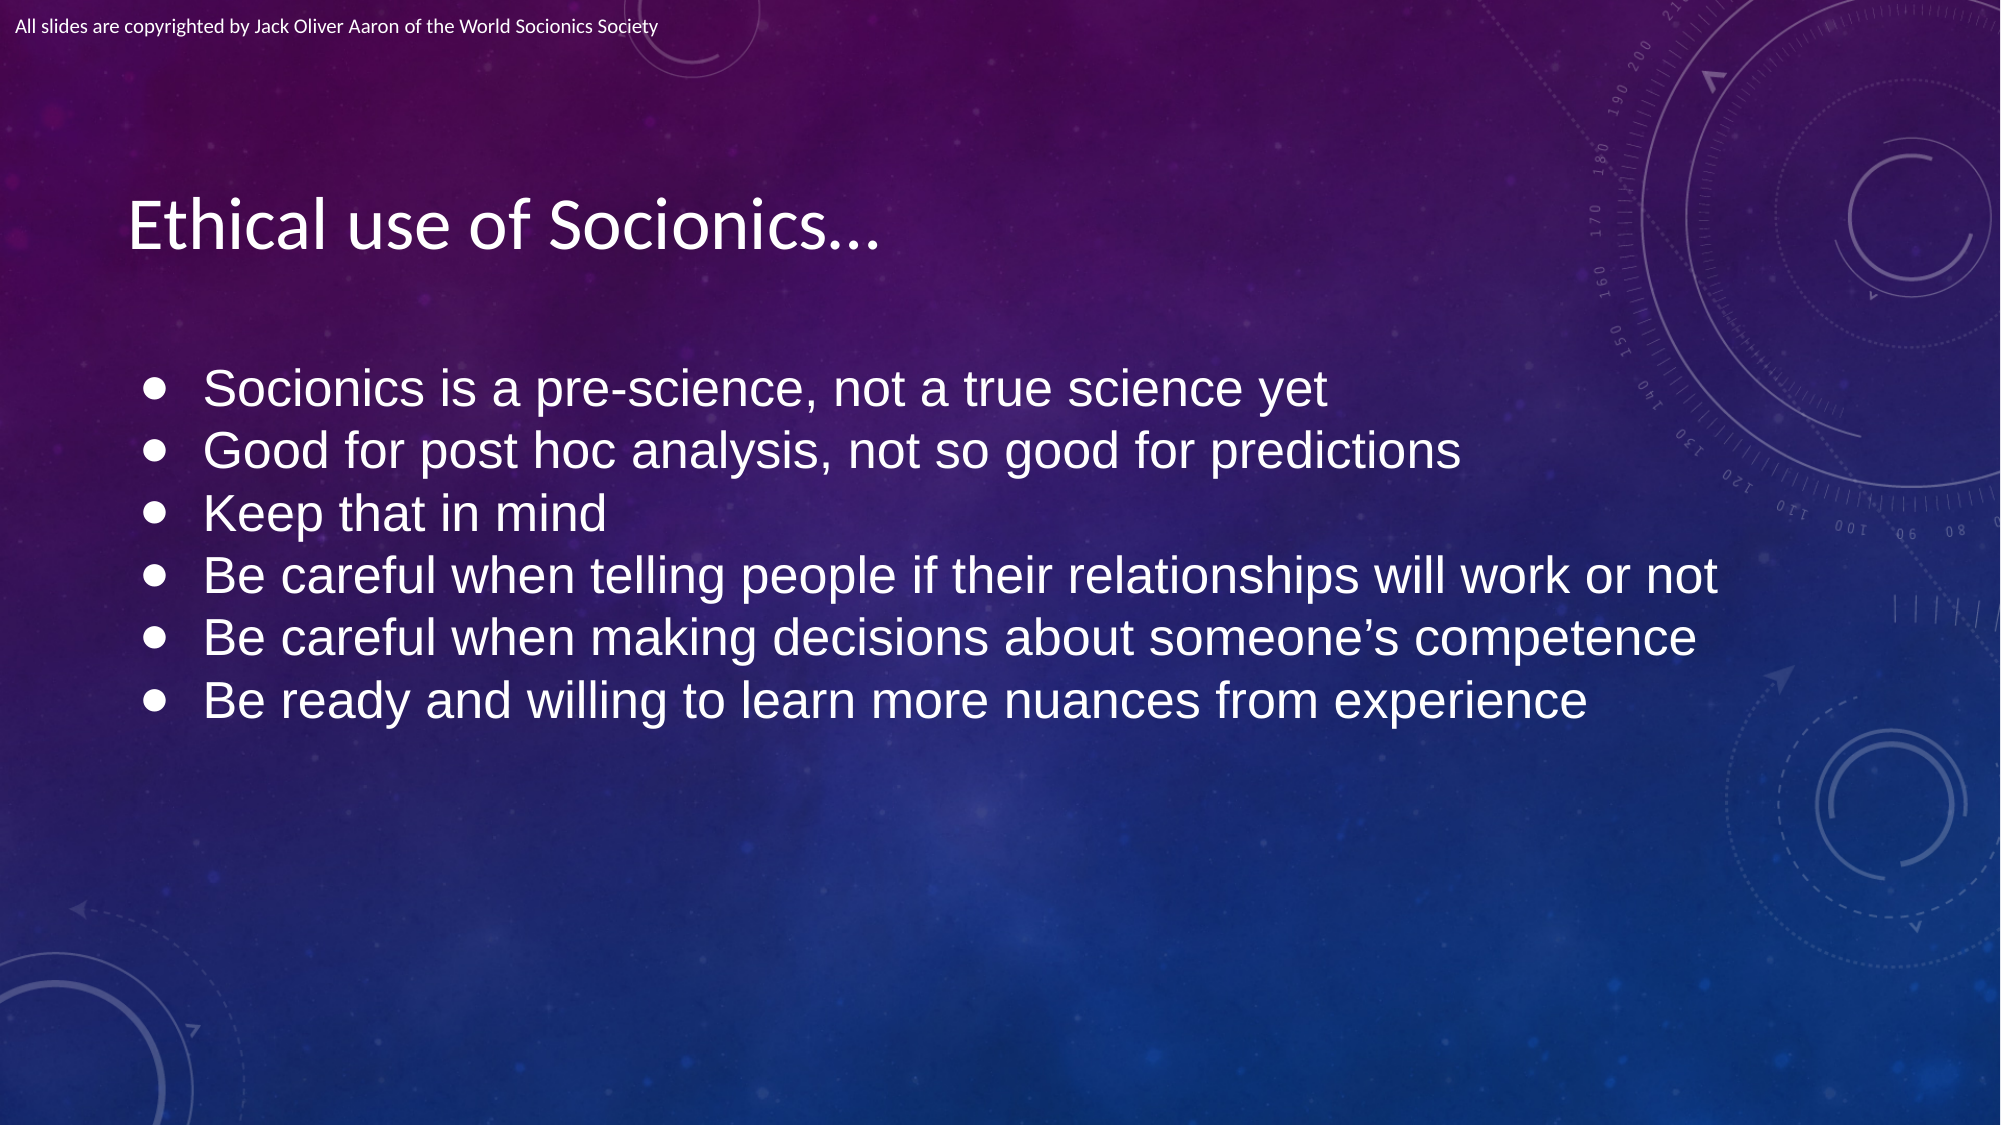

All slides are copyrighted by Jack Oliver Aaron of the World Socionics Society
# Ethical use of Socionics…
Socionics is a pre-science, not a true science yet
Good for post hoc analysis, not so good for predictions
Keep that in mind
Be careful when telling people if their relationships will work or not
Be careful when making decisions about someone’s competence
Be ready and willing to learn more nuances from experience